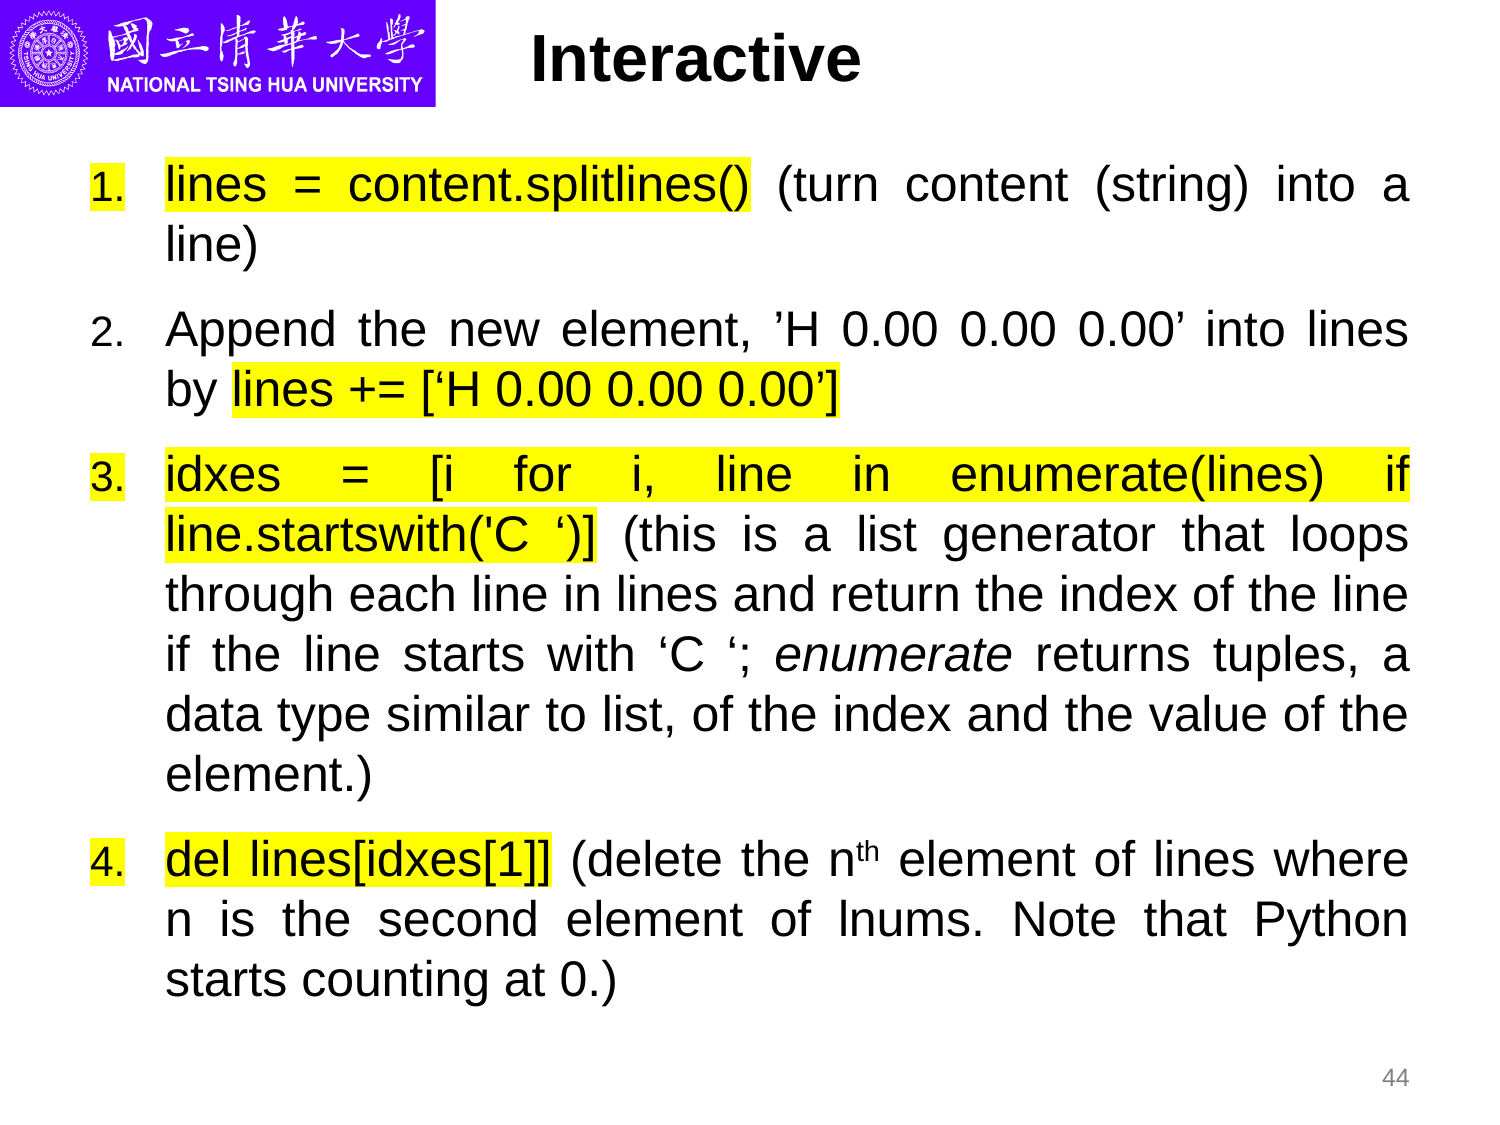

# Interactive
lines = content.splitlines() (turn content (string) into a line)
Append the new element, ’H 0.00 0.00 0.00’ into lines by lines += [‘H 0.00 0.00 0.00’]
idxes = [i for i, line in enumerate(lines) if line.startswith('C ‘)] (this is a list generator that loops through each line in lines and return the index of the line if the line starts with ‘C ‘; enumerate returns tuples, a data type similar to list, of the index and the value of the element.)
del lines[idxes[1]] (delete the nth element of lines where n is the second element of lnums. Note that Python starts counting at 0.)
44